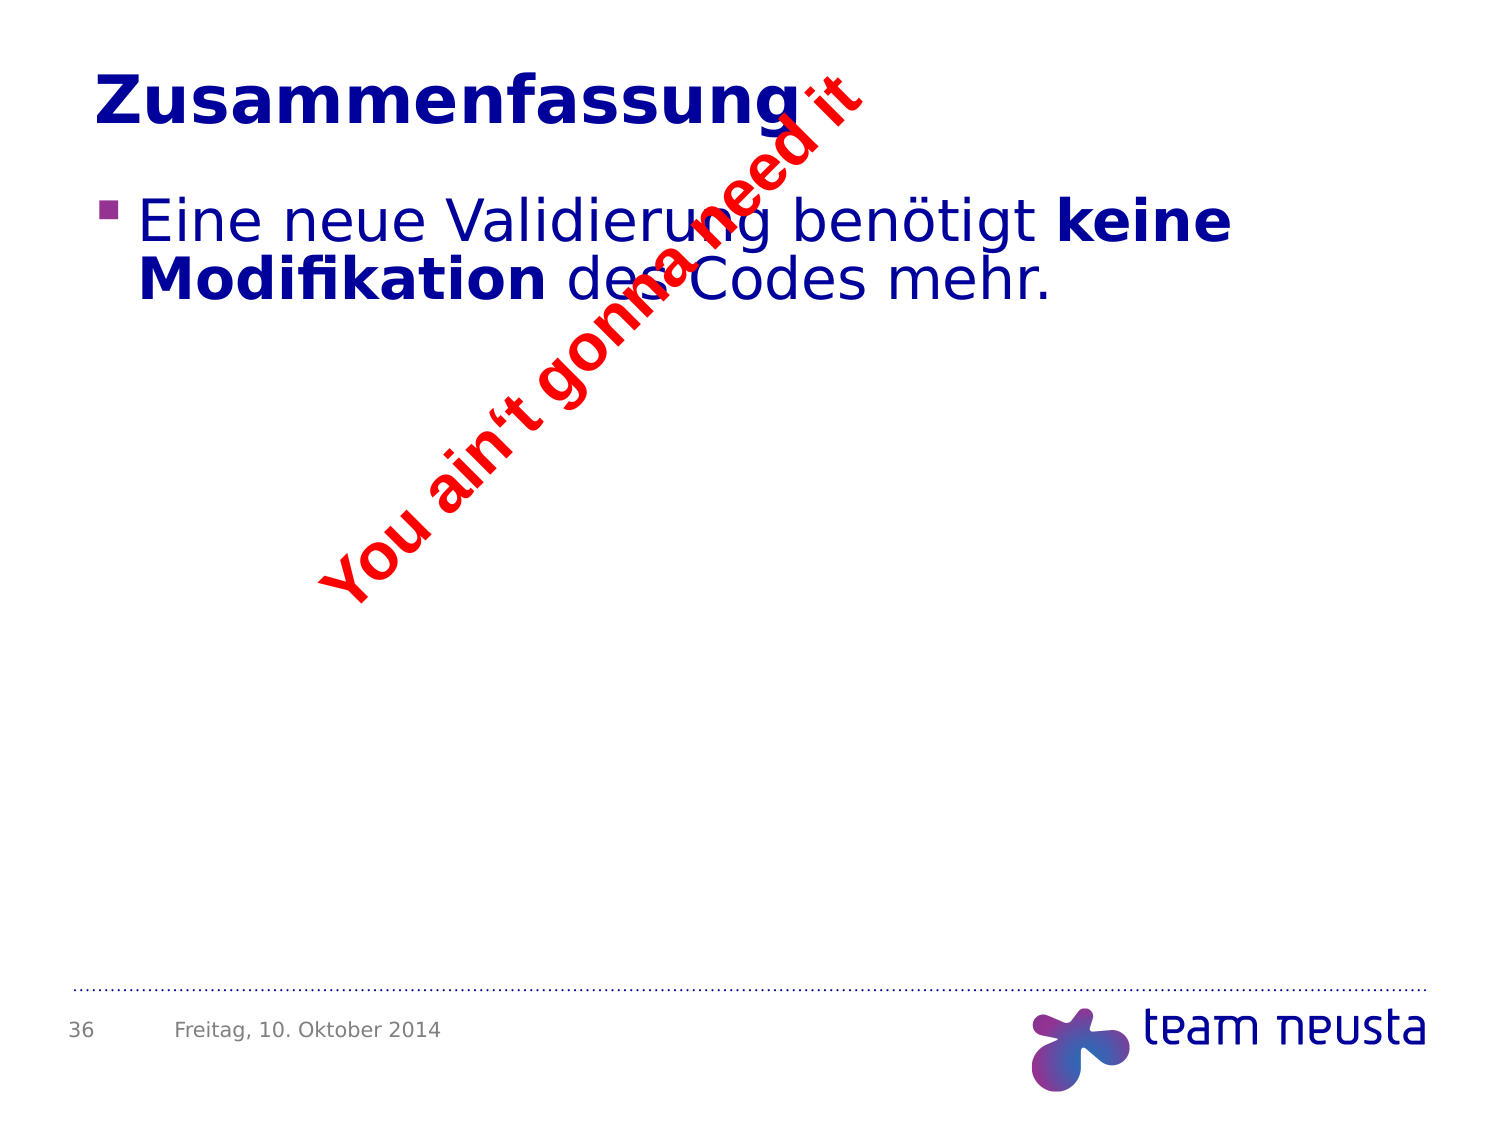

# Zusammenfassung
Eine neue Validierung benötigt keine Modifikation des Codes mehr.
You ain‘t gonna need it
36
Freitag, 10. Oktober 2014